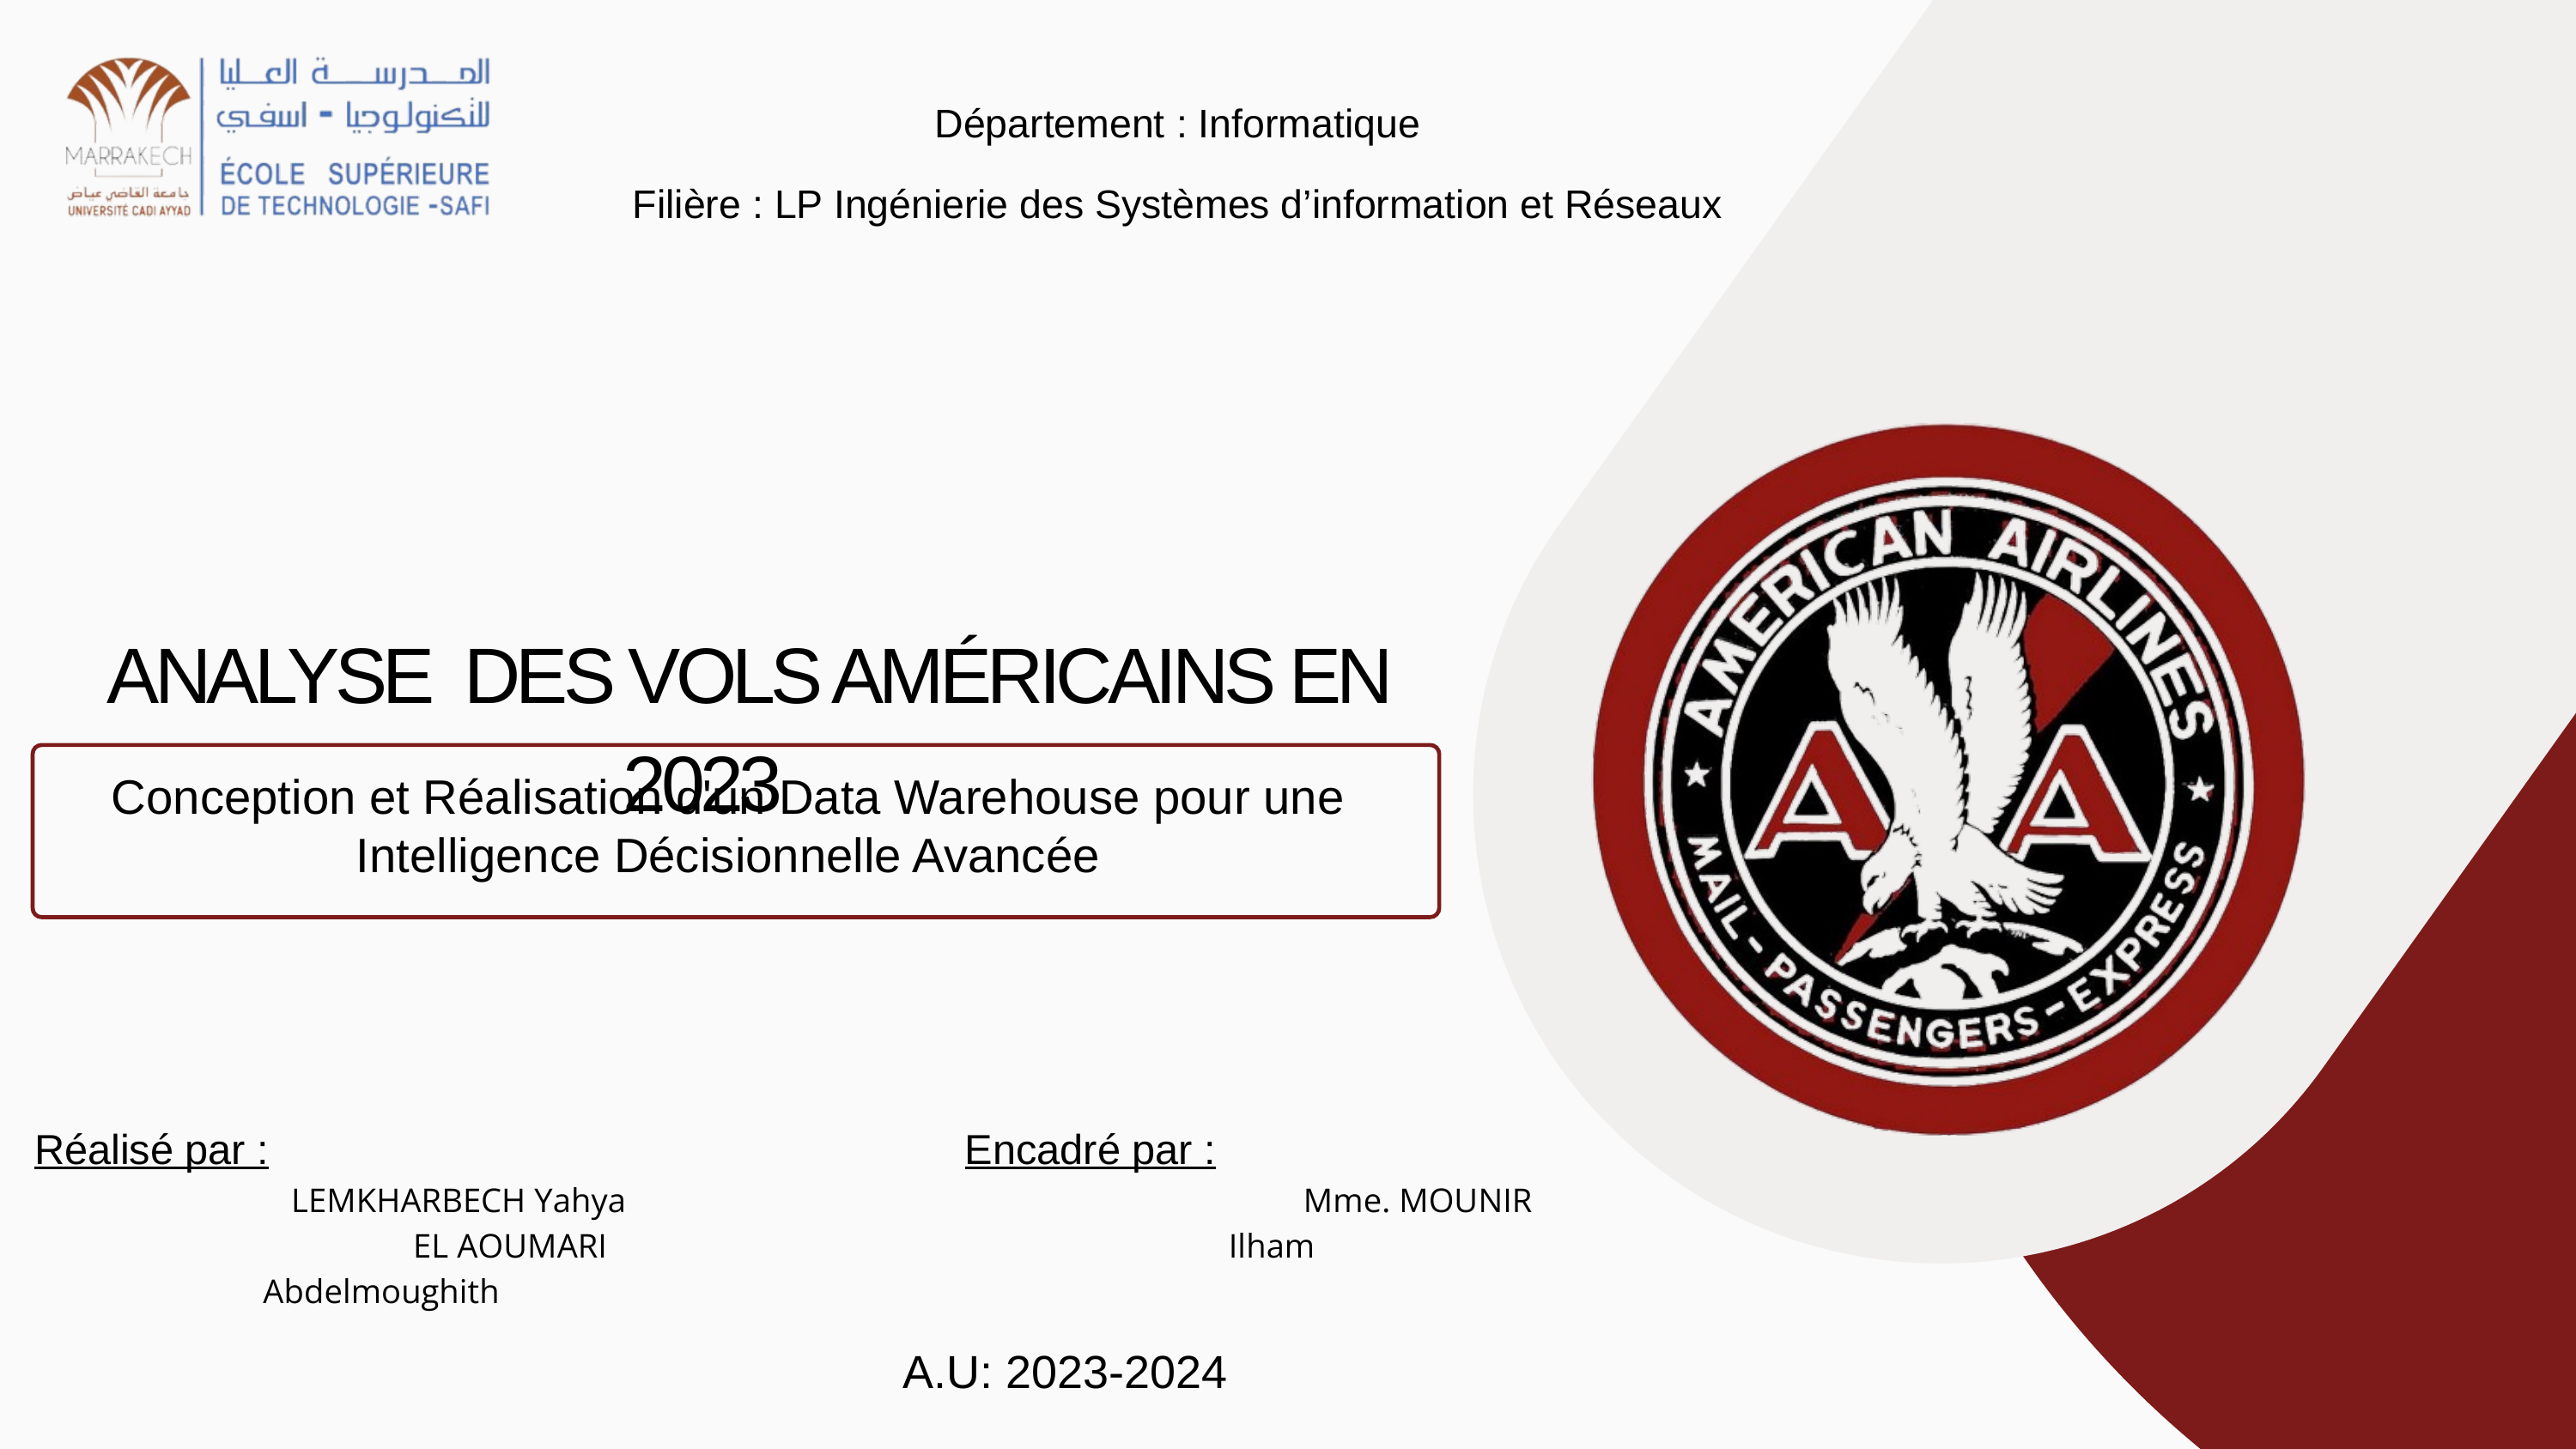

Département : Informatique
Filière : LP Ingénierie des Systèmes d’information et Réseaux

    ANALYSE  DES VOLS AMÉRICAINS EN 2023
Conception et Réalisation d'un Data Warehouse pour une Intelligence Décisionnelle Avancée

Réalisé par :
                  LEMKHARBECH Yahya
                              EL AOUMARI Abdelmoughith
Encadré par :
                                  Mme. MOUNIR Ilham

A.U: 2023-2024